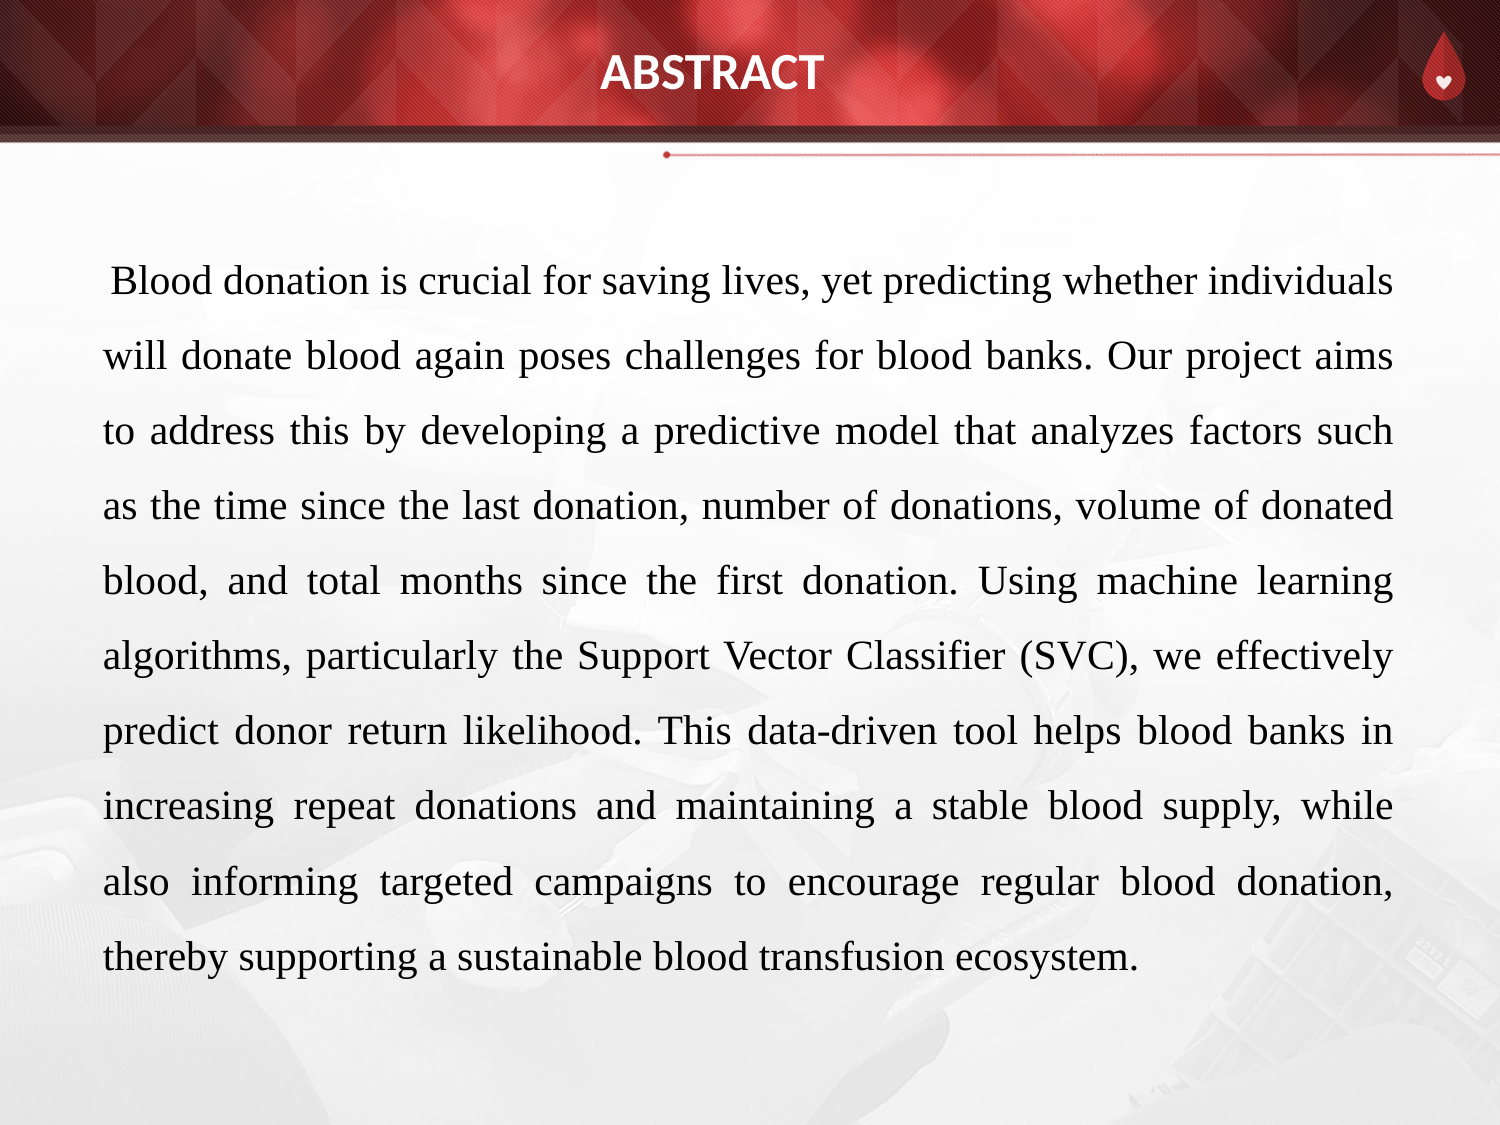

# ABSTRACT
      Blood donation is crucial for saving lives, yet predicting whether individuals will donate blood again poses challenges for blood banks. Our project aims to address this by developing a predictive model that analyzes factors such as the time since the last donation, number of donations, volume of donated blood, and total months since the first donation. Using machine learning algorithms, particularly the Support Vector Classifier (SVC), we effectively predict donor return likelihood. This data-driven tool helps blood banks in increasing repeat donations and maintaining a stable blood supply, while also informing targeted campaigns to encourage regular blood donation, thereby supporting a sustainable blood transfusion ecosystem.